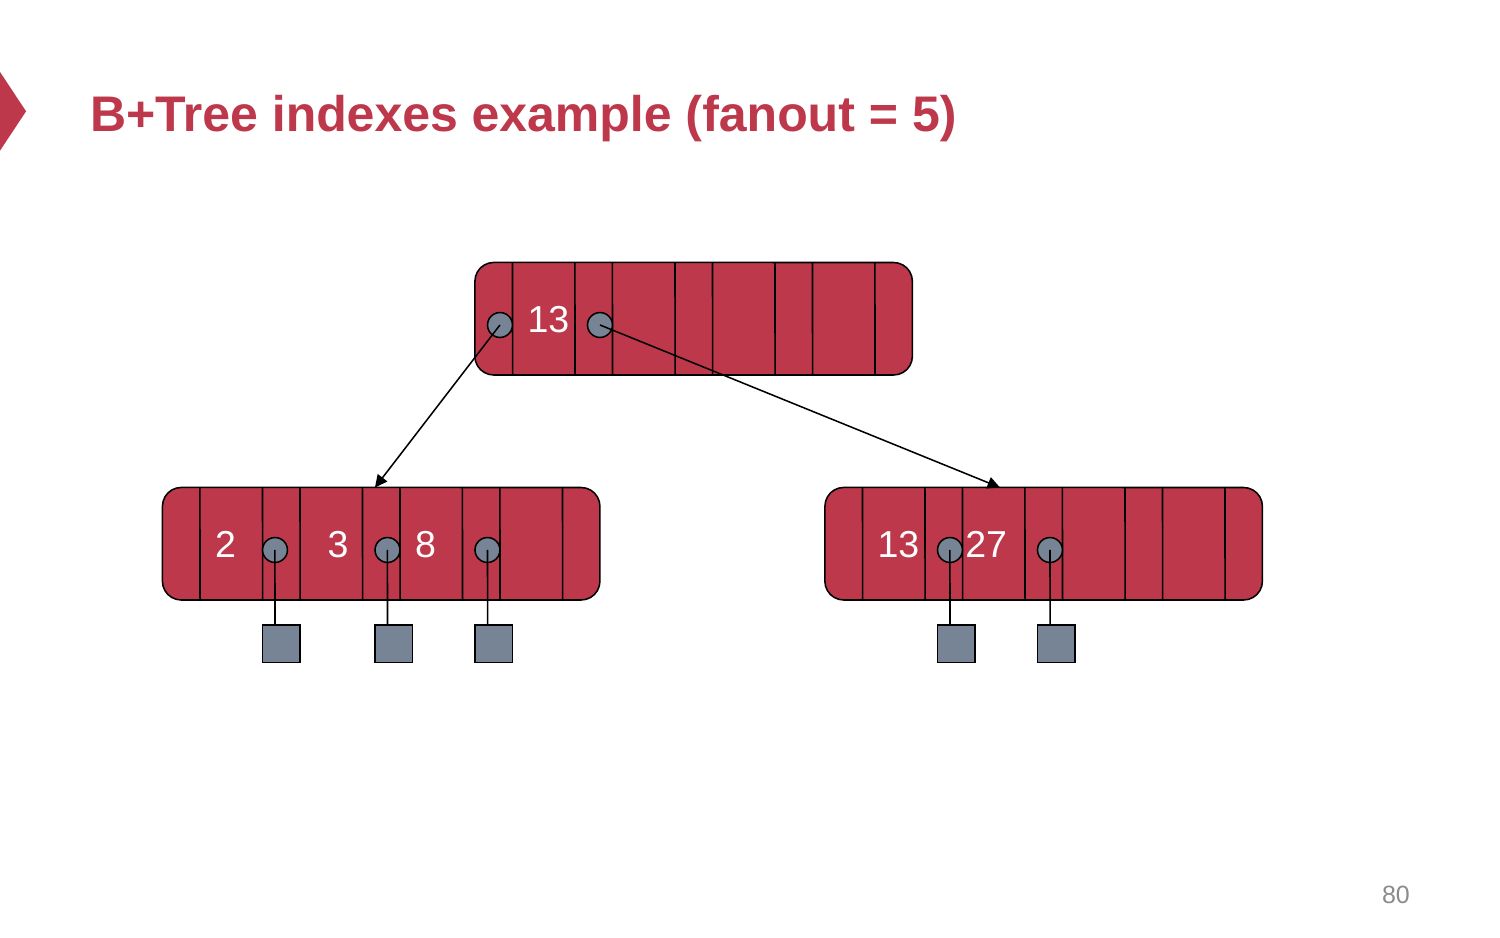

# B+Tree indexes example (fanout = 5)

13

2
3
8
13
27

80